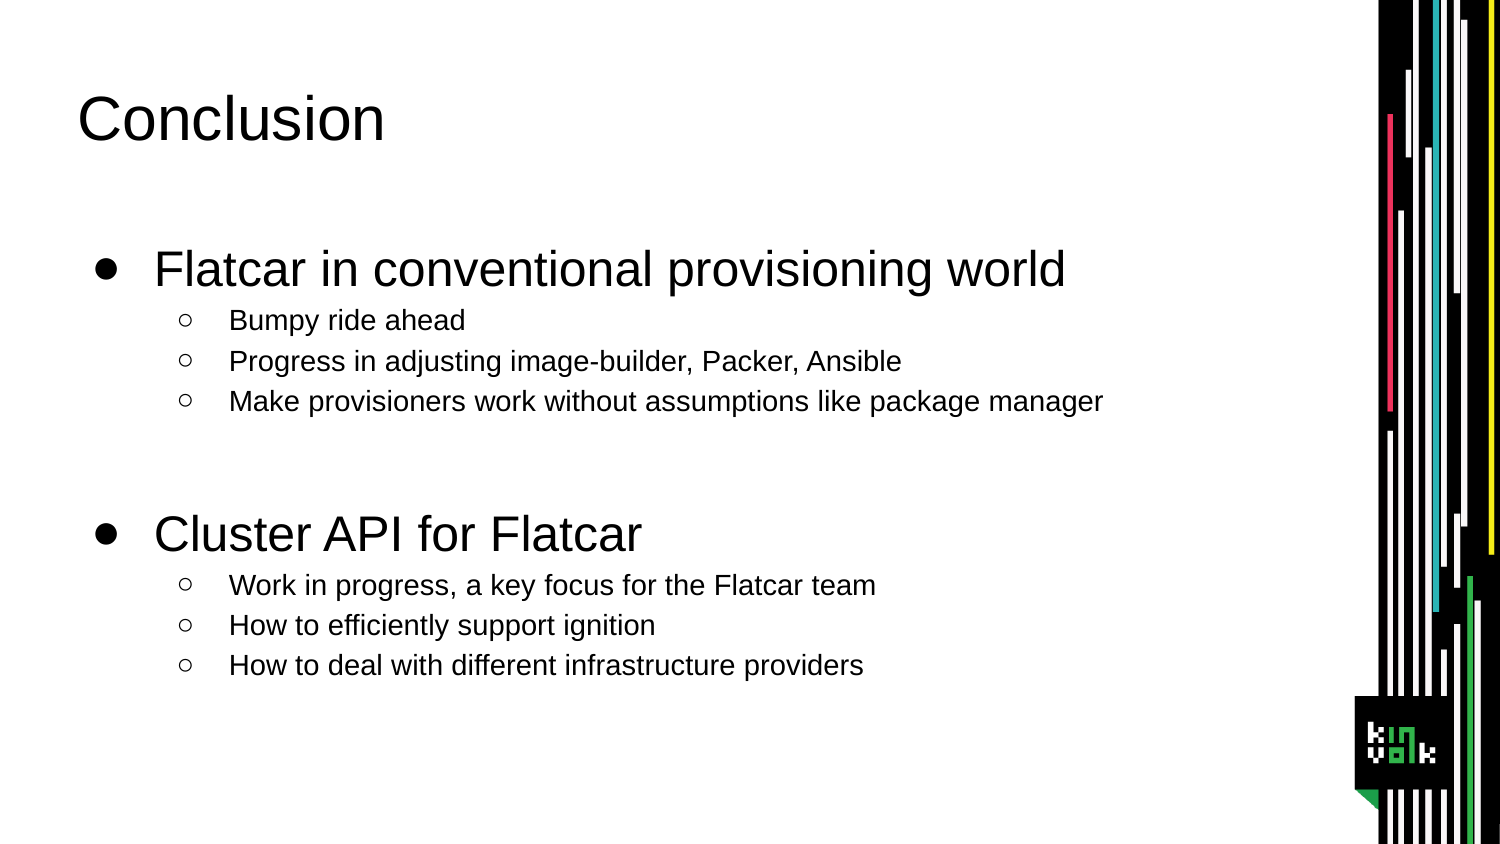

# Conclusion
Flatcar in conventional provisioning world
Bumpy ride ahead
Progress in adjusting image-builder, Packer, Ansible
Make provisioners work without assumptions like package manager

Cluster API for Flatcar
Work in progress, a key focus for the Flatcar team
How to efficiently support ignition
How to deal with different infrastructure providers